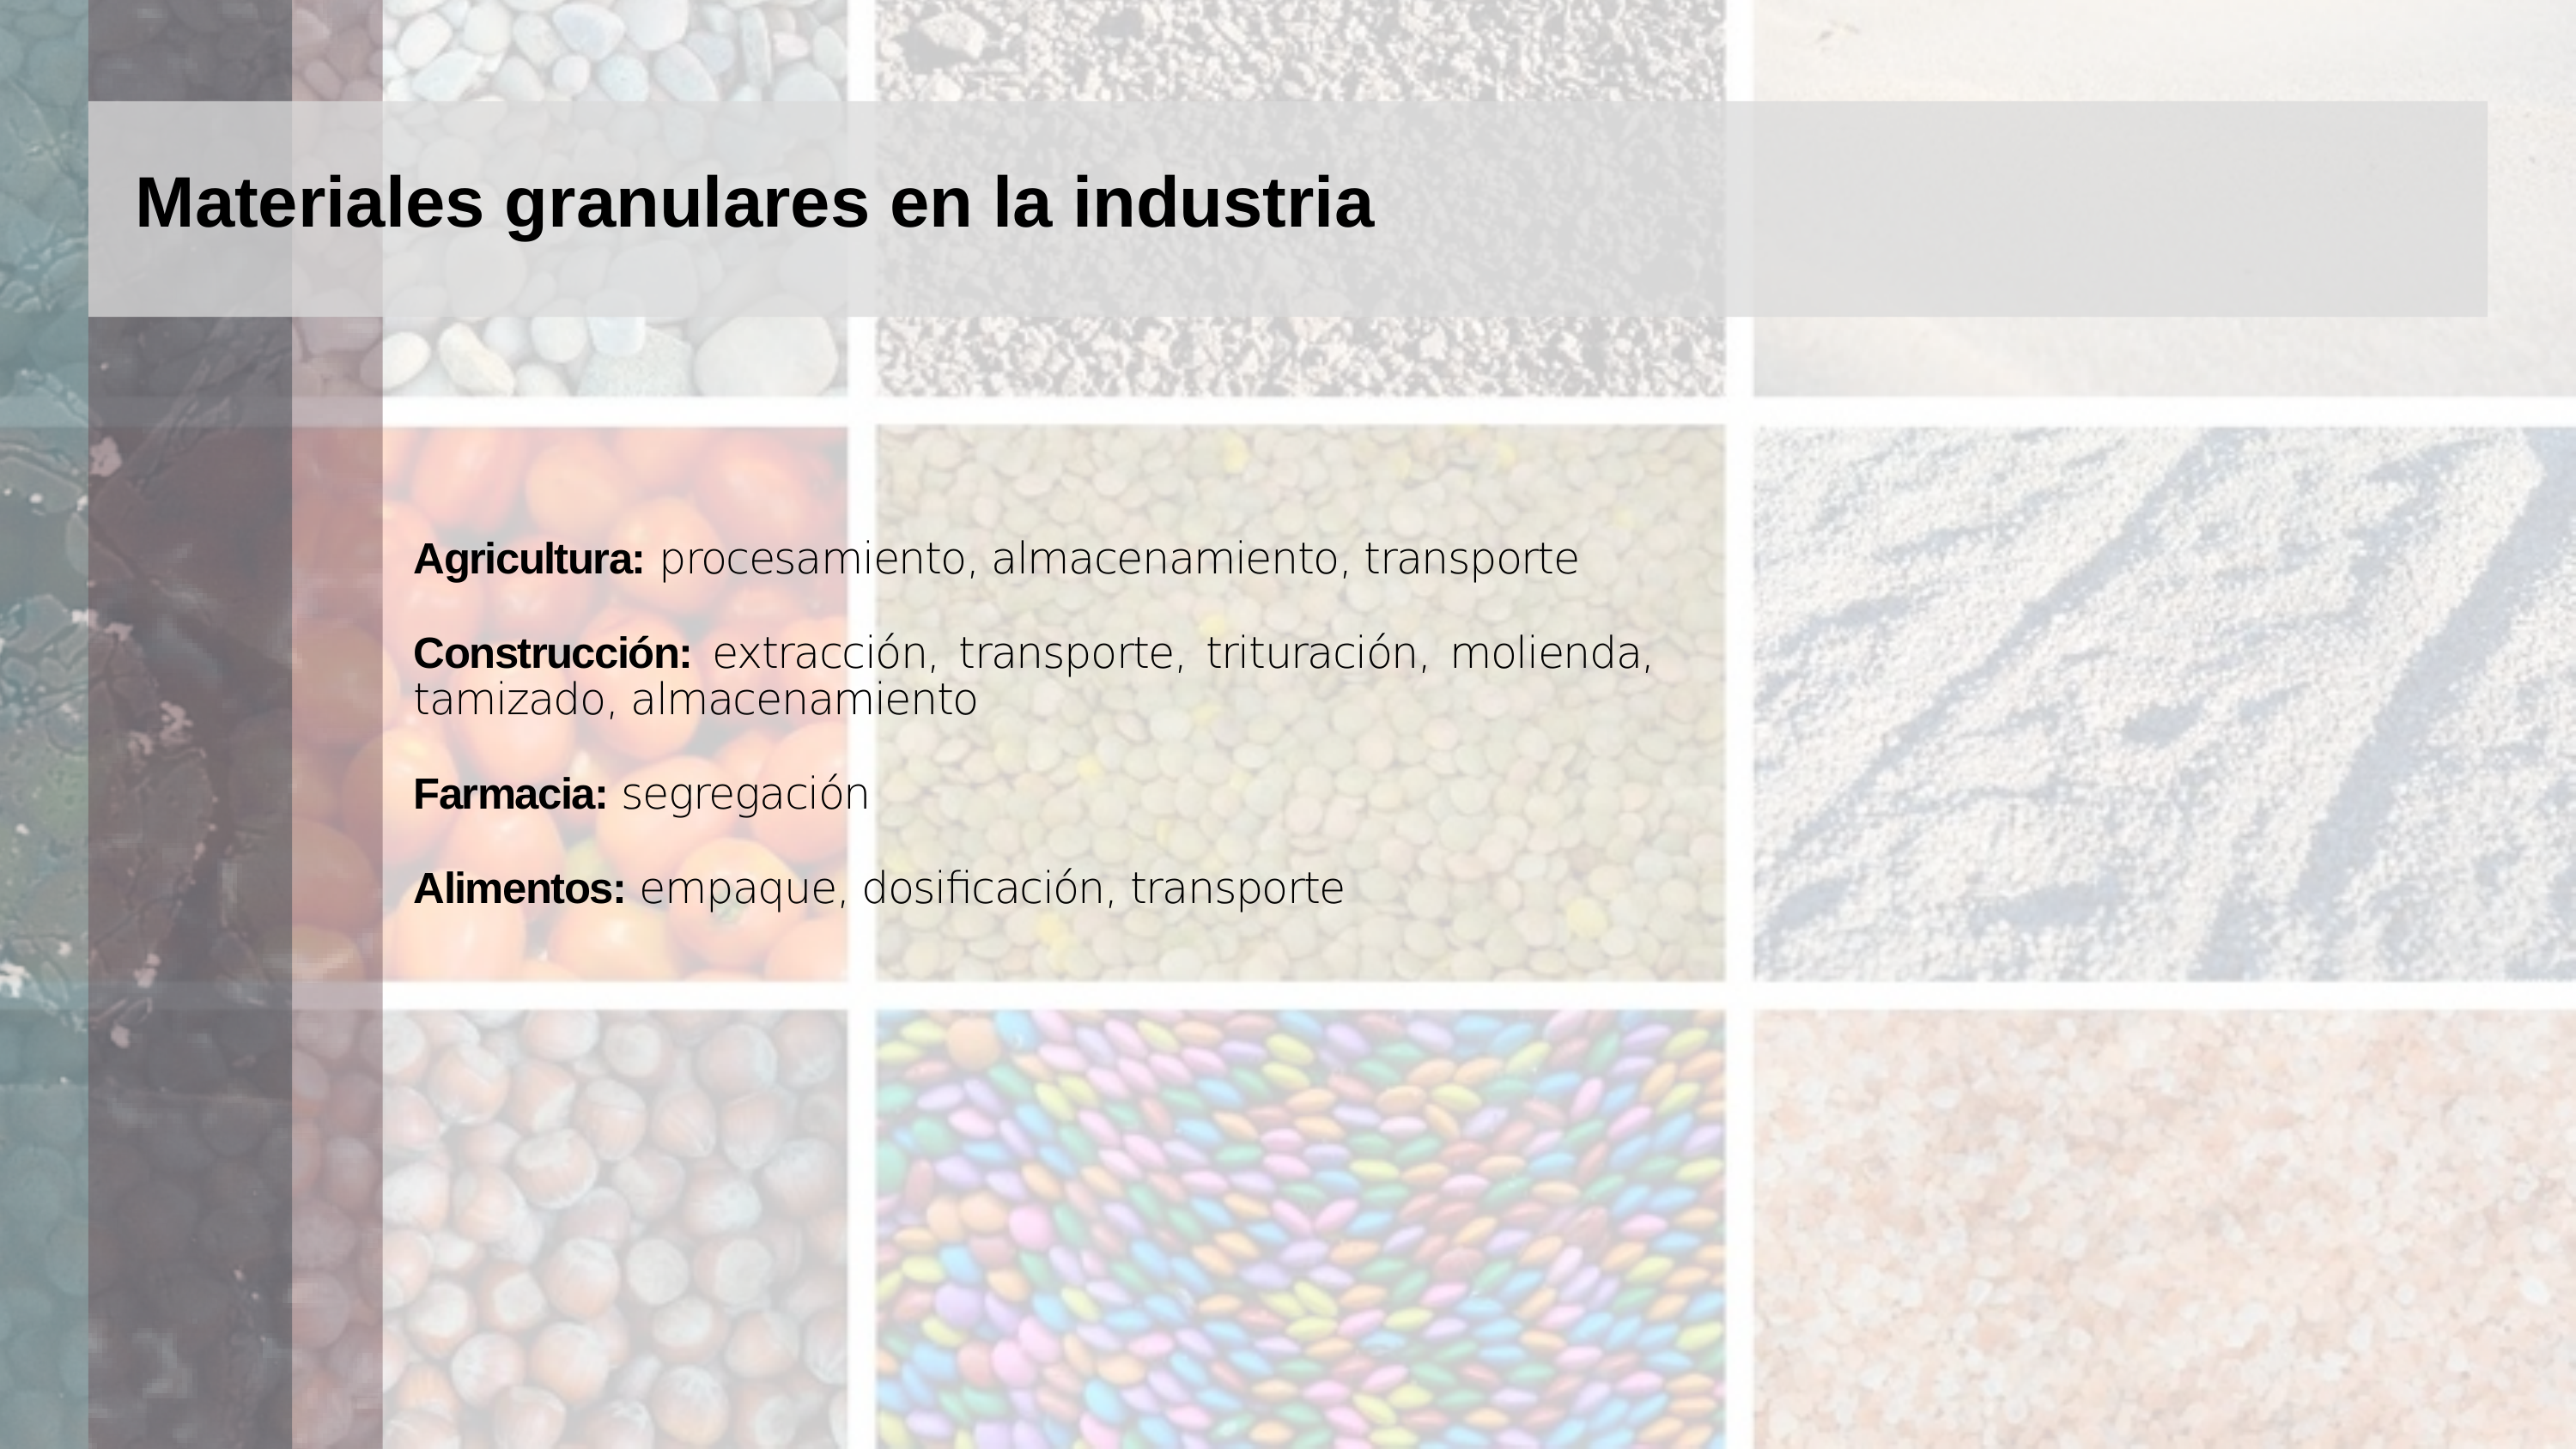

Materiales granulares en la industria
Agricultura: procesamiento, almacenamiento, transporte

Construcción: extracción, transporte, trituración, molienda, tamizado, almacenamiento

Farmacia: segregación

Alimentos: empaque, dosificación, transporte